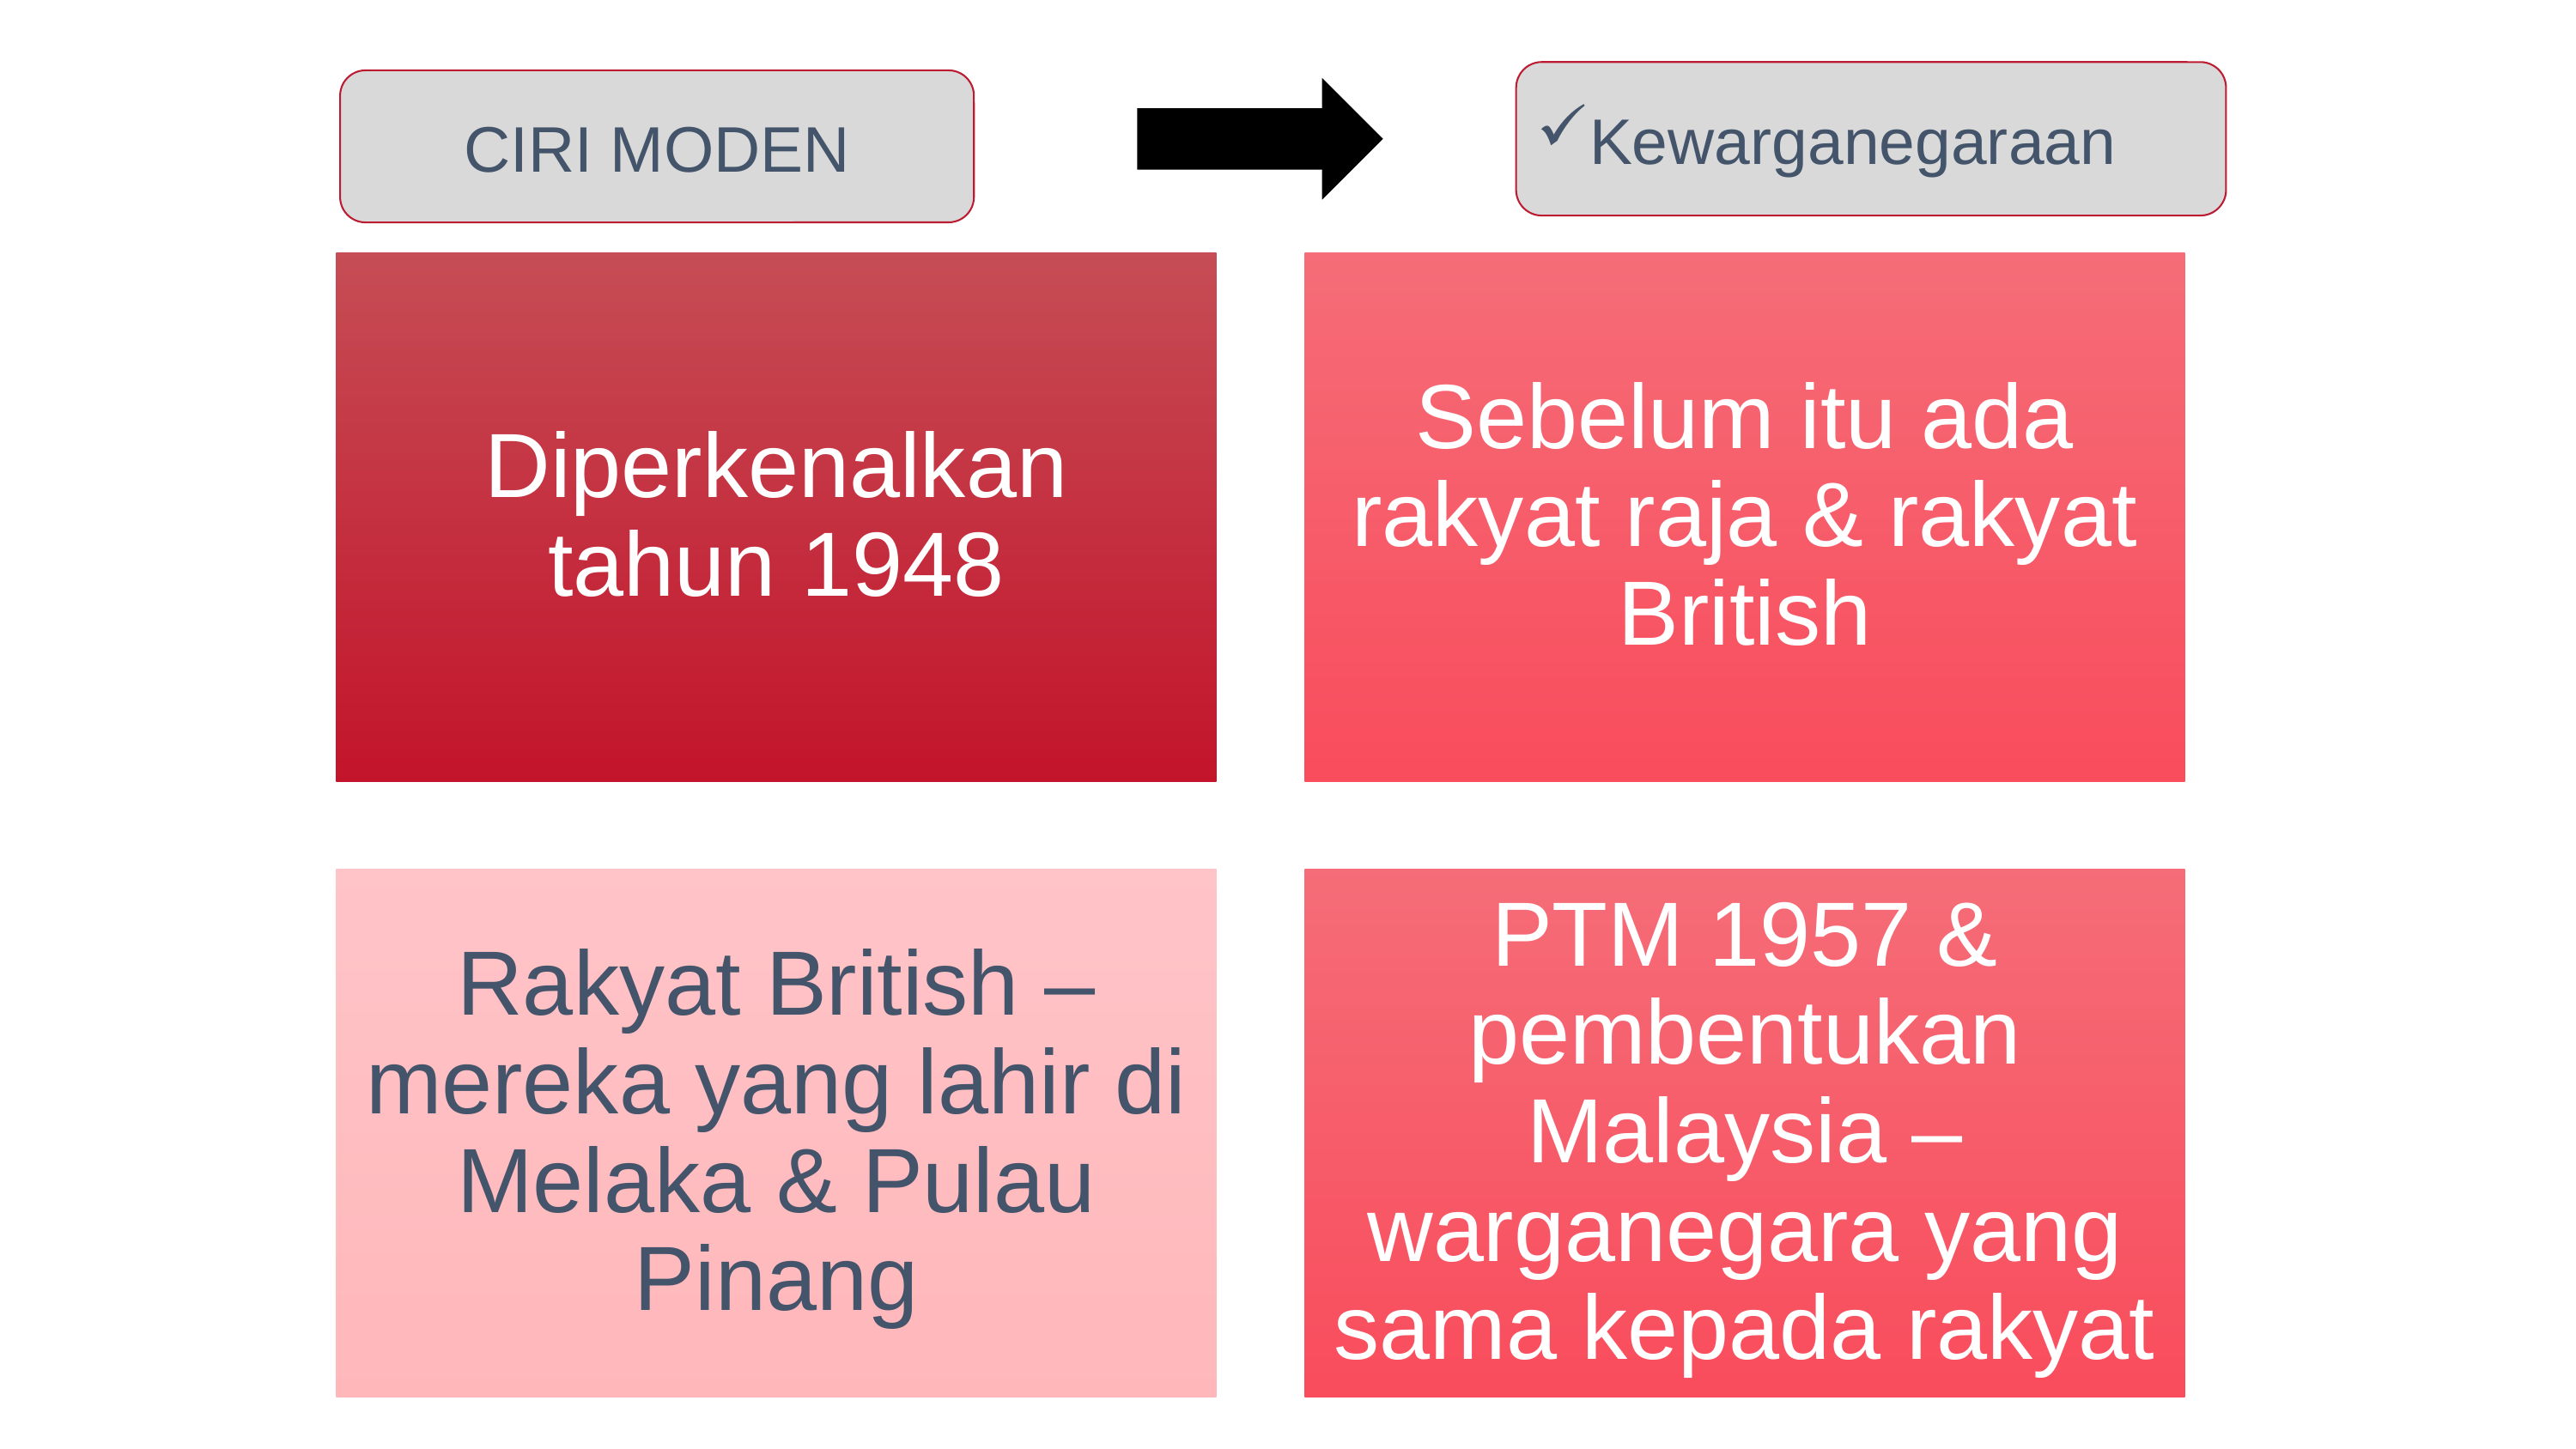

Kewarganegaraan
CIRI MODEN

Diperkenalkan tahun 1948
Sebelum itu ada rakyat raja & rakyat British
Rakyat British – mereka yang lahir di Melaka & Pulau Pinang
PTM 1957 & pembentukan Malaysia – warganegara yang sama kepada rakyat